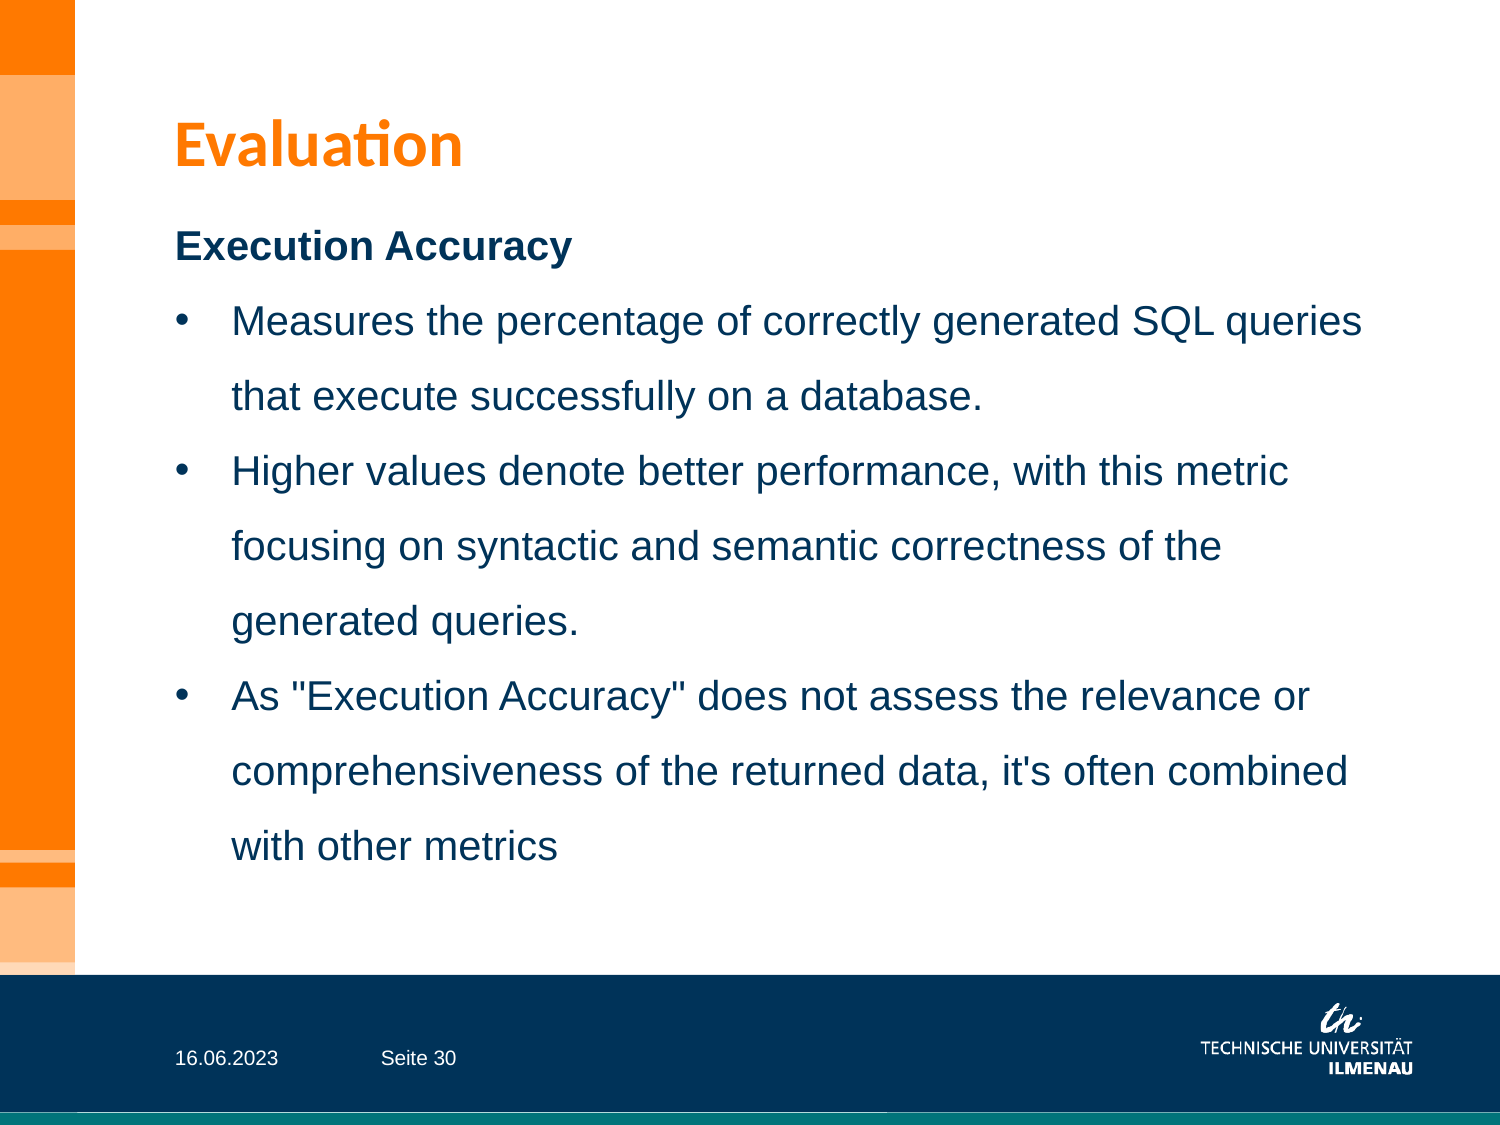

Evaluation
Execution Accuracy
Measures the percentage of correctly generated SQL queries that execute successfully on a database.
Higher values denote better performance, with this metric focusing on syntactic and semantic correctness of the generated queries.
As "Execution Accuracy" does not assess the relevance or comprehensiveness of the returned data, it's often combined with other metrics
16.06.2023
Seite 30